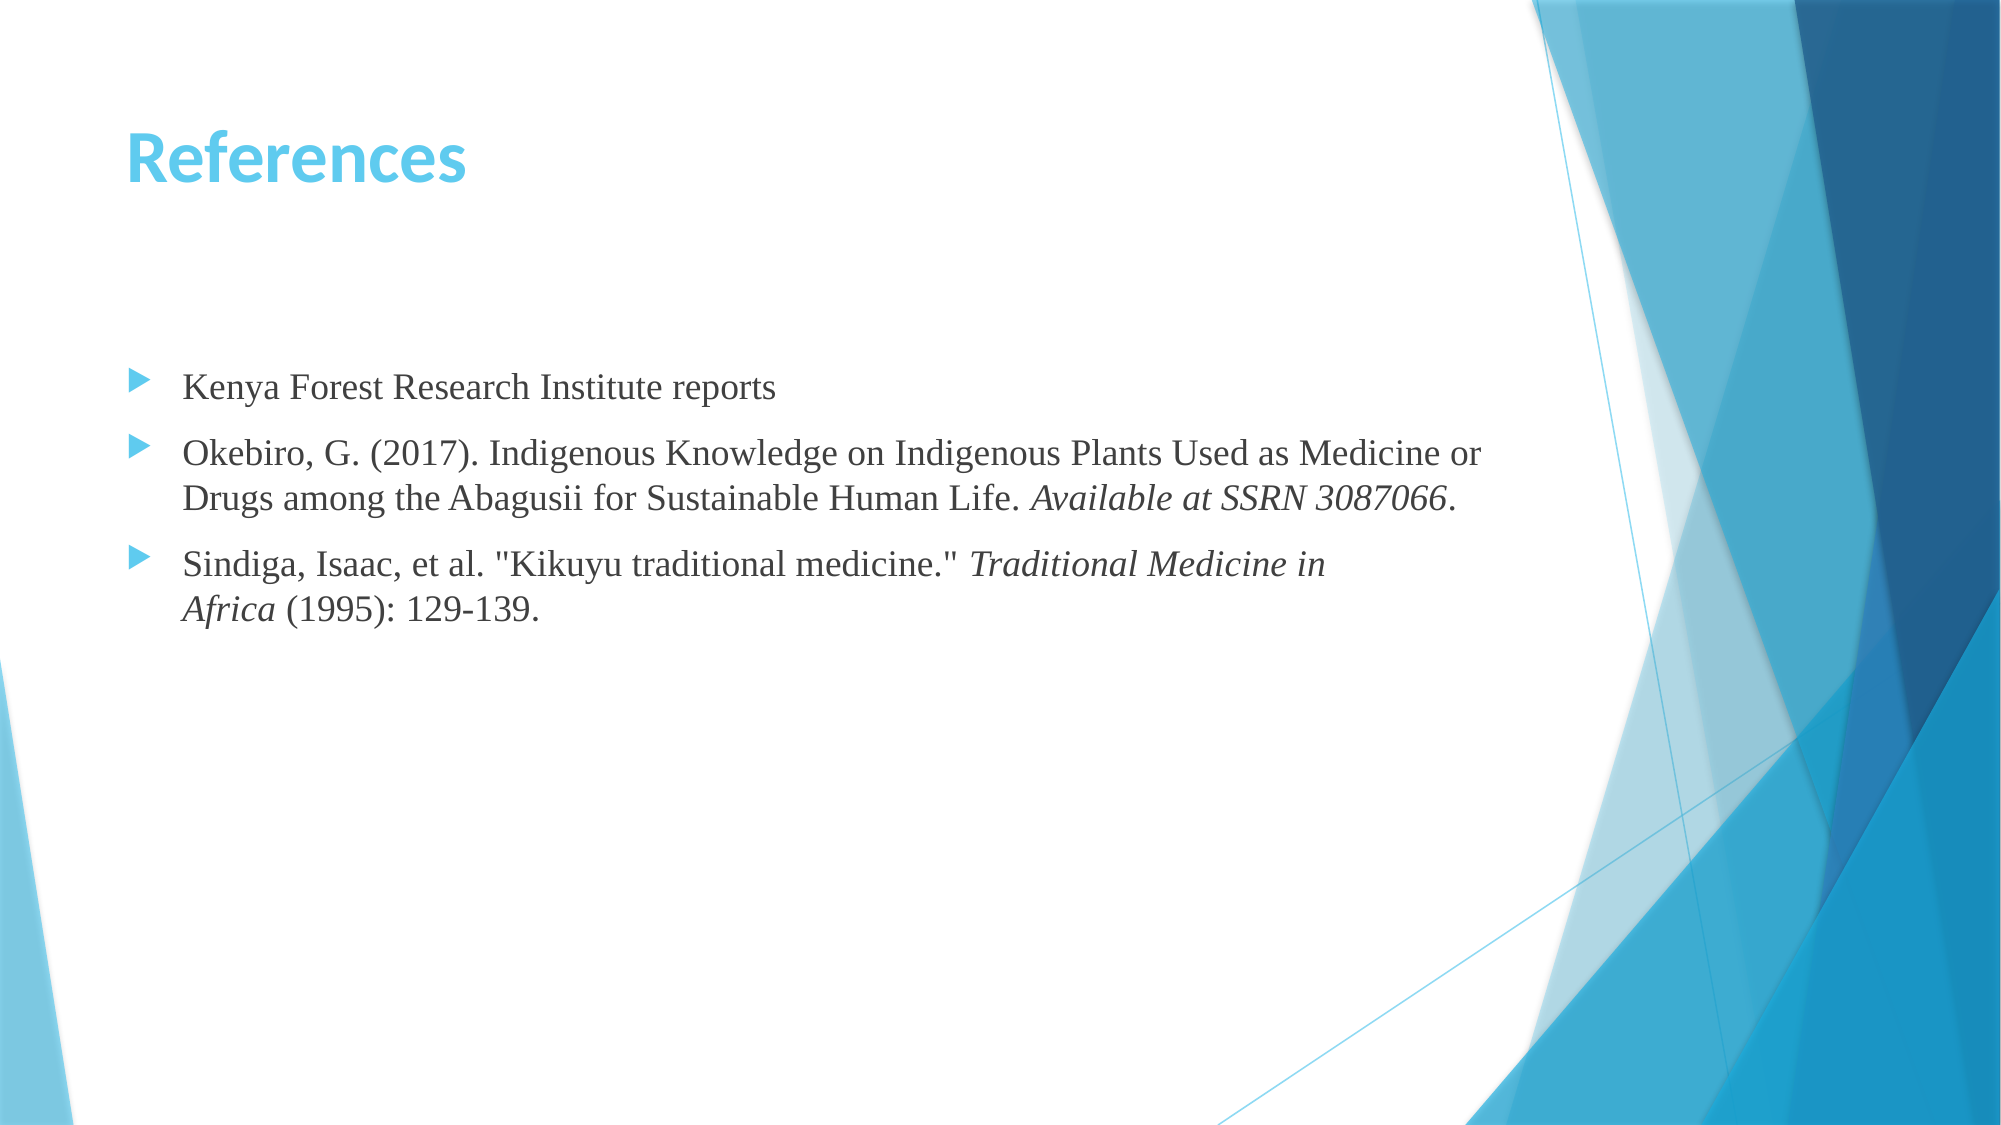

# References
Kenya Forest Research Institute reports
Okebiro, G. (2017). Indigenous Knowledge on Indigenous Plants Used as Medicine or Drugs among the Abagusii for Sustainable Human Life. Available at SSRN 3087066.
Sindiga, Isaac, et al. "Kikuyu traditional medicine." Traditional Medicine in Africa (1995): 129-139.